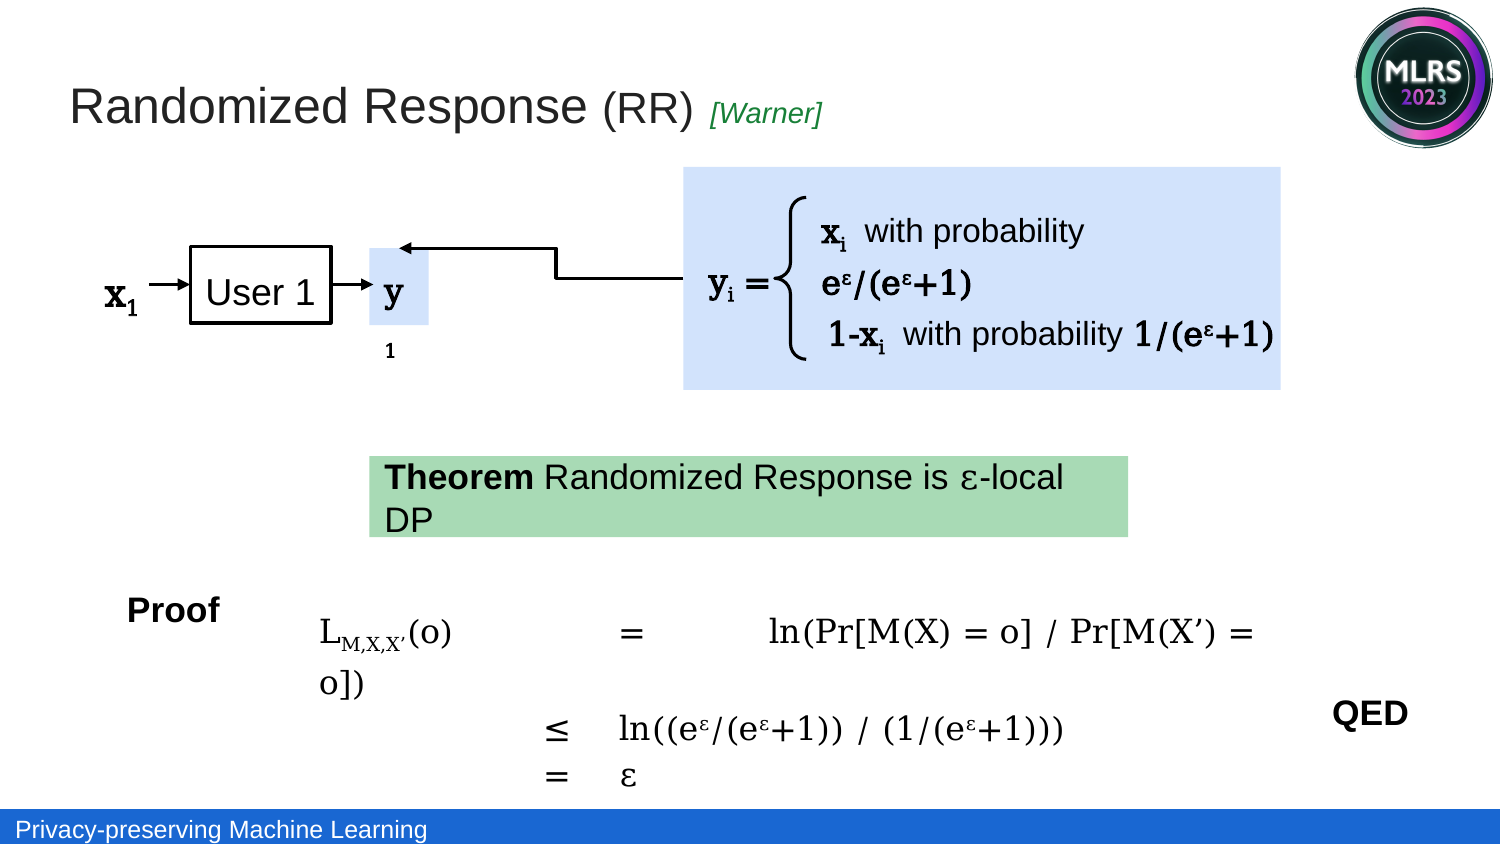

Randomized Response (RR) [Warner]

xi  with probability eε/(eε+1)

yi =
x1
User 1
y1
1-xi  with probability 1/(eε+1)
Theorem Randomized Response is ε-local DP
Proof
LM,X,X’(o) 		= 	ln(Pr[M(X) = o] / Pr[M(X’) = o])
≤ 	ln((eε/(eε+1)) / (1/(eε+1)))
=	ε
QED